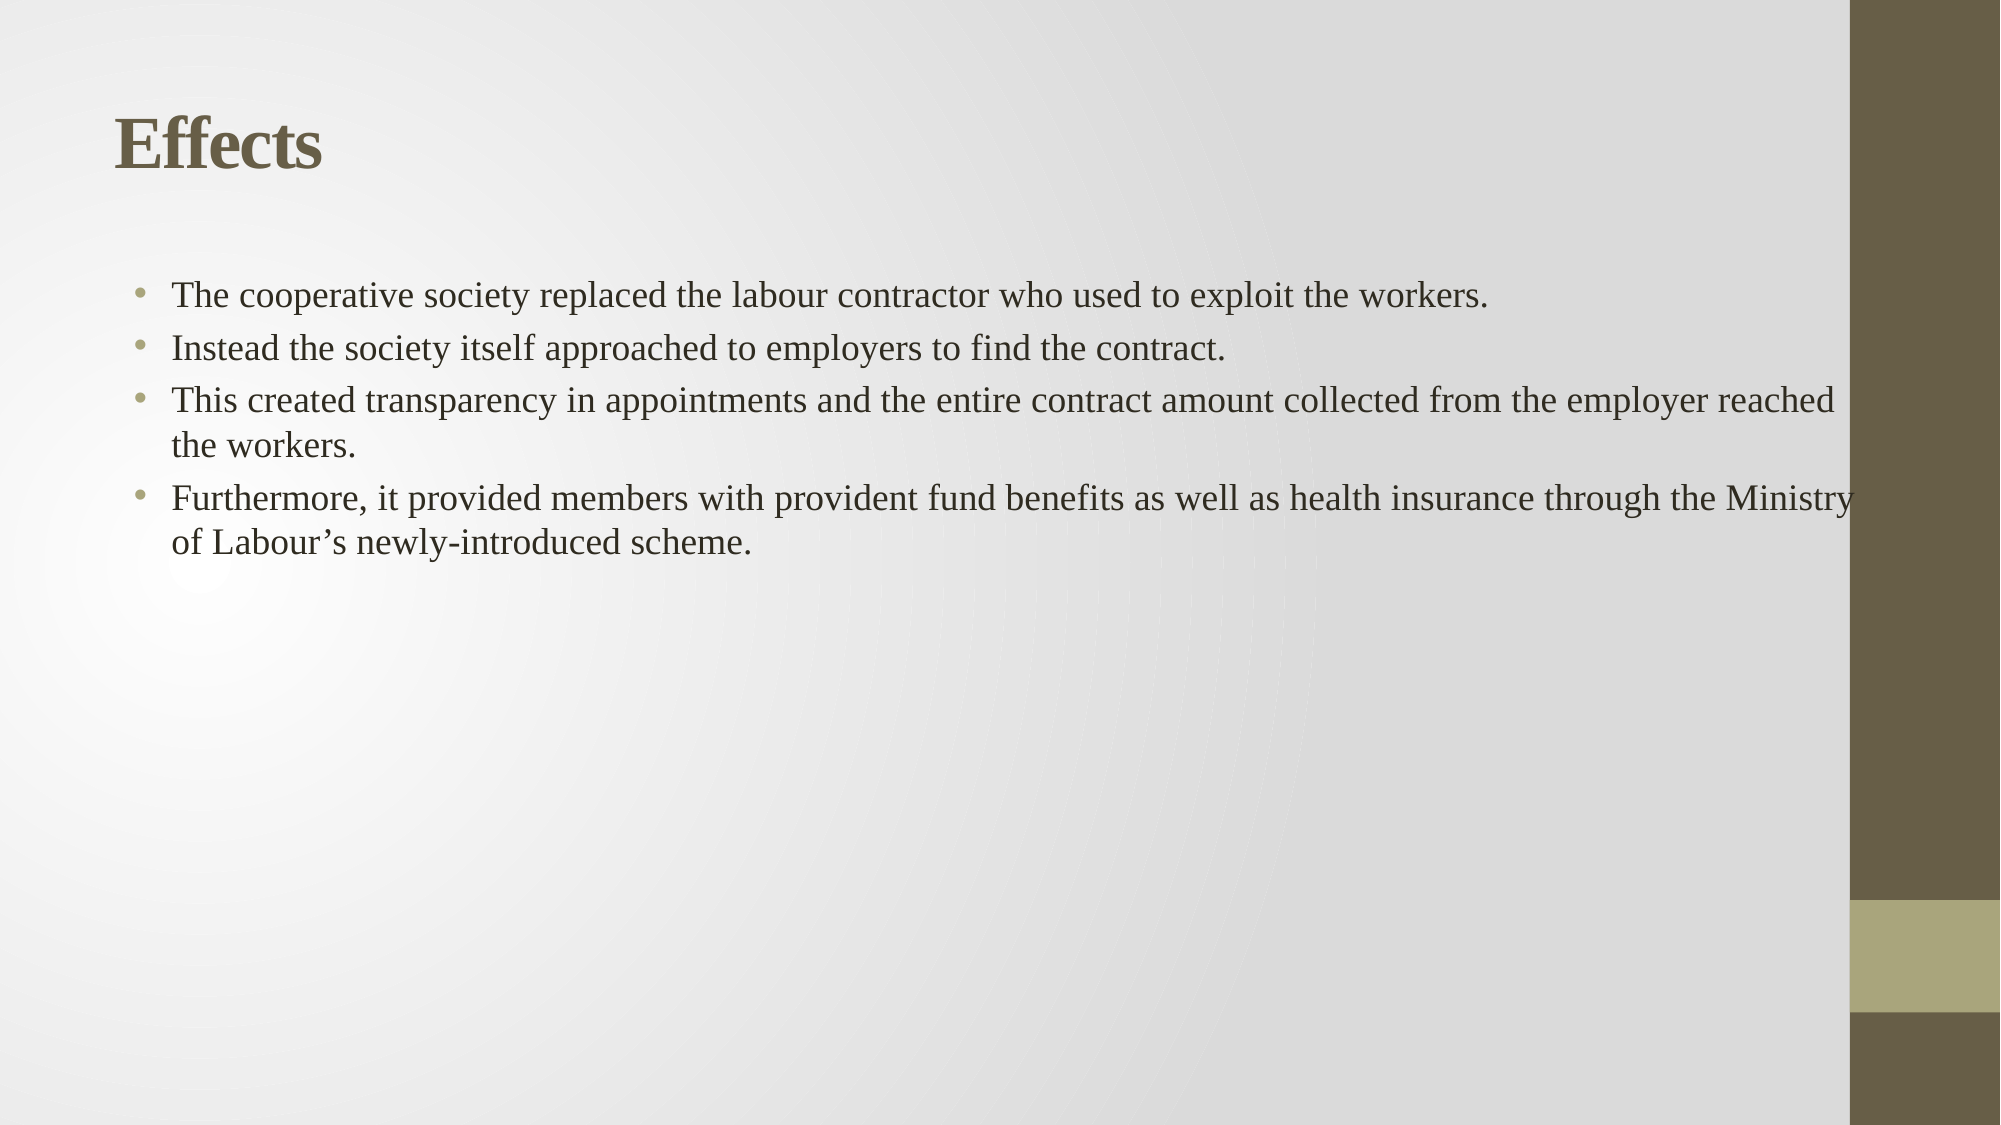

# Effects
The cooperative society replaced the labour contractor who used to exploit the workers.
Instead the society itself approached to employers to find the contract.
This created transparency in appointments and the entire contract amount collected from the employer reached the workers.
Furthermore, it provided members with provident fund benefits as well as health insurance through the Ministry of Labour’s newly-introduced scheme.